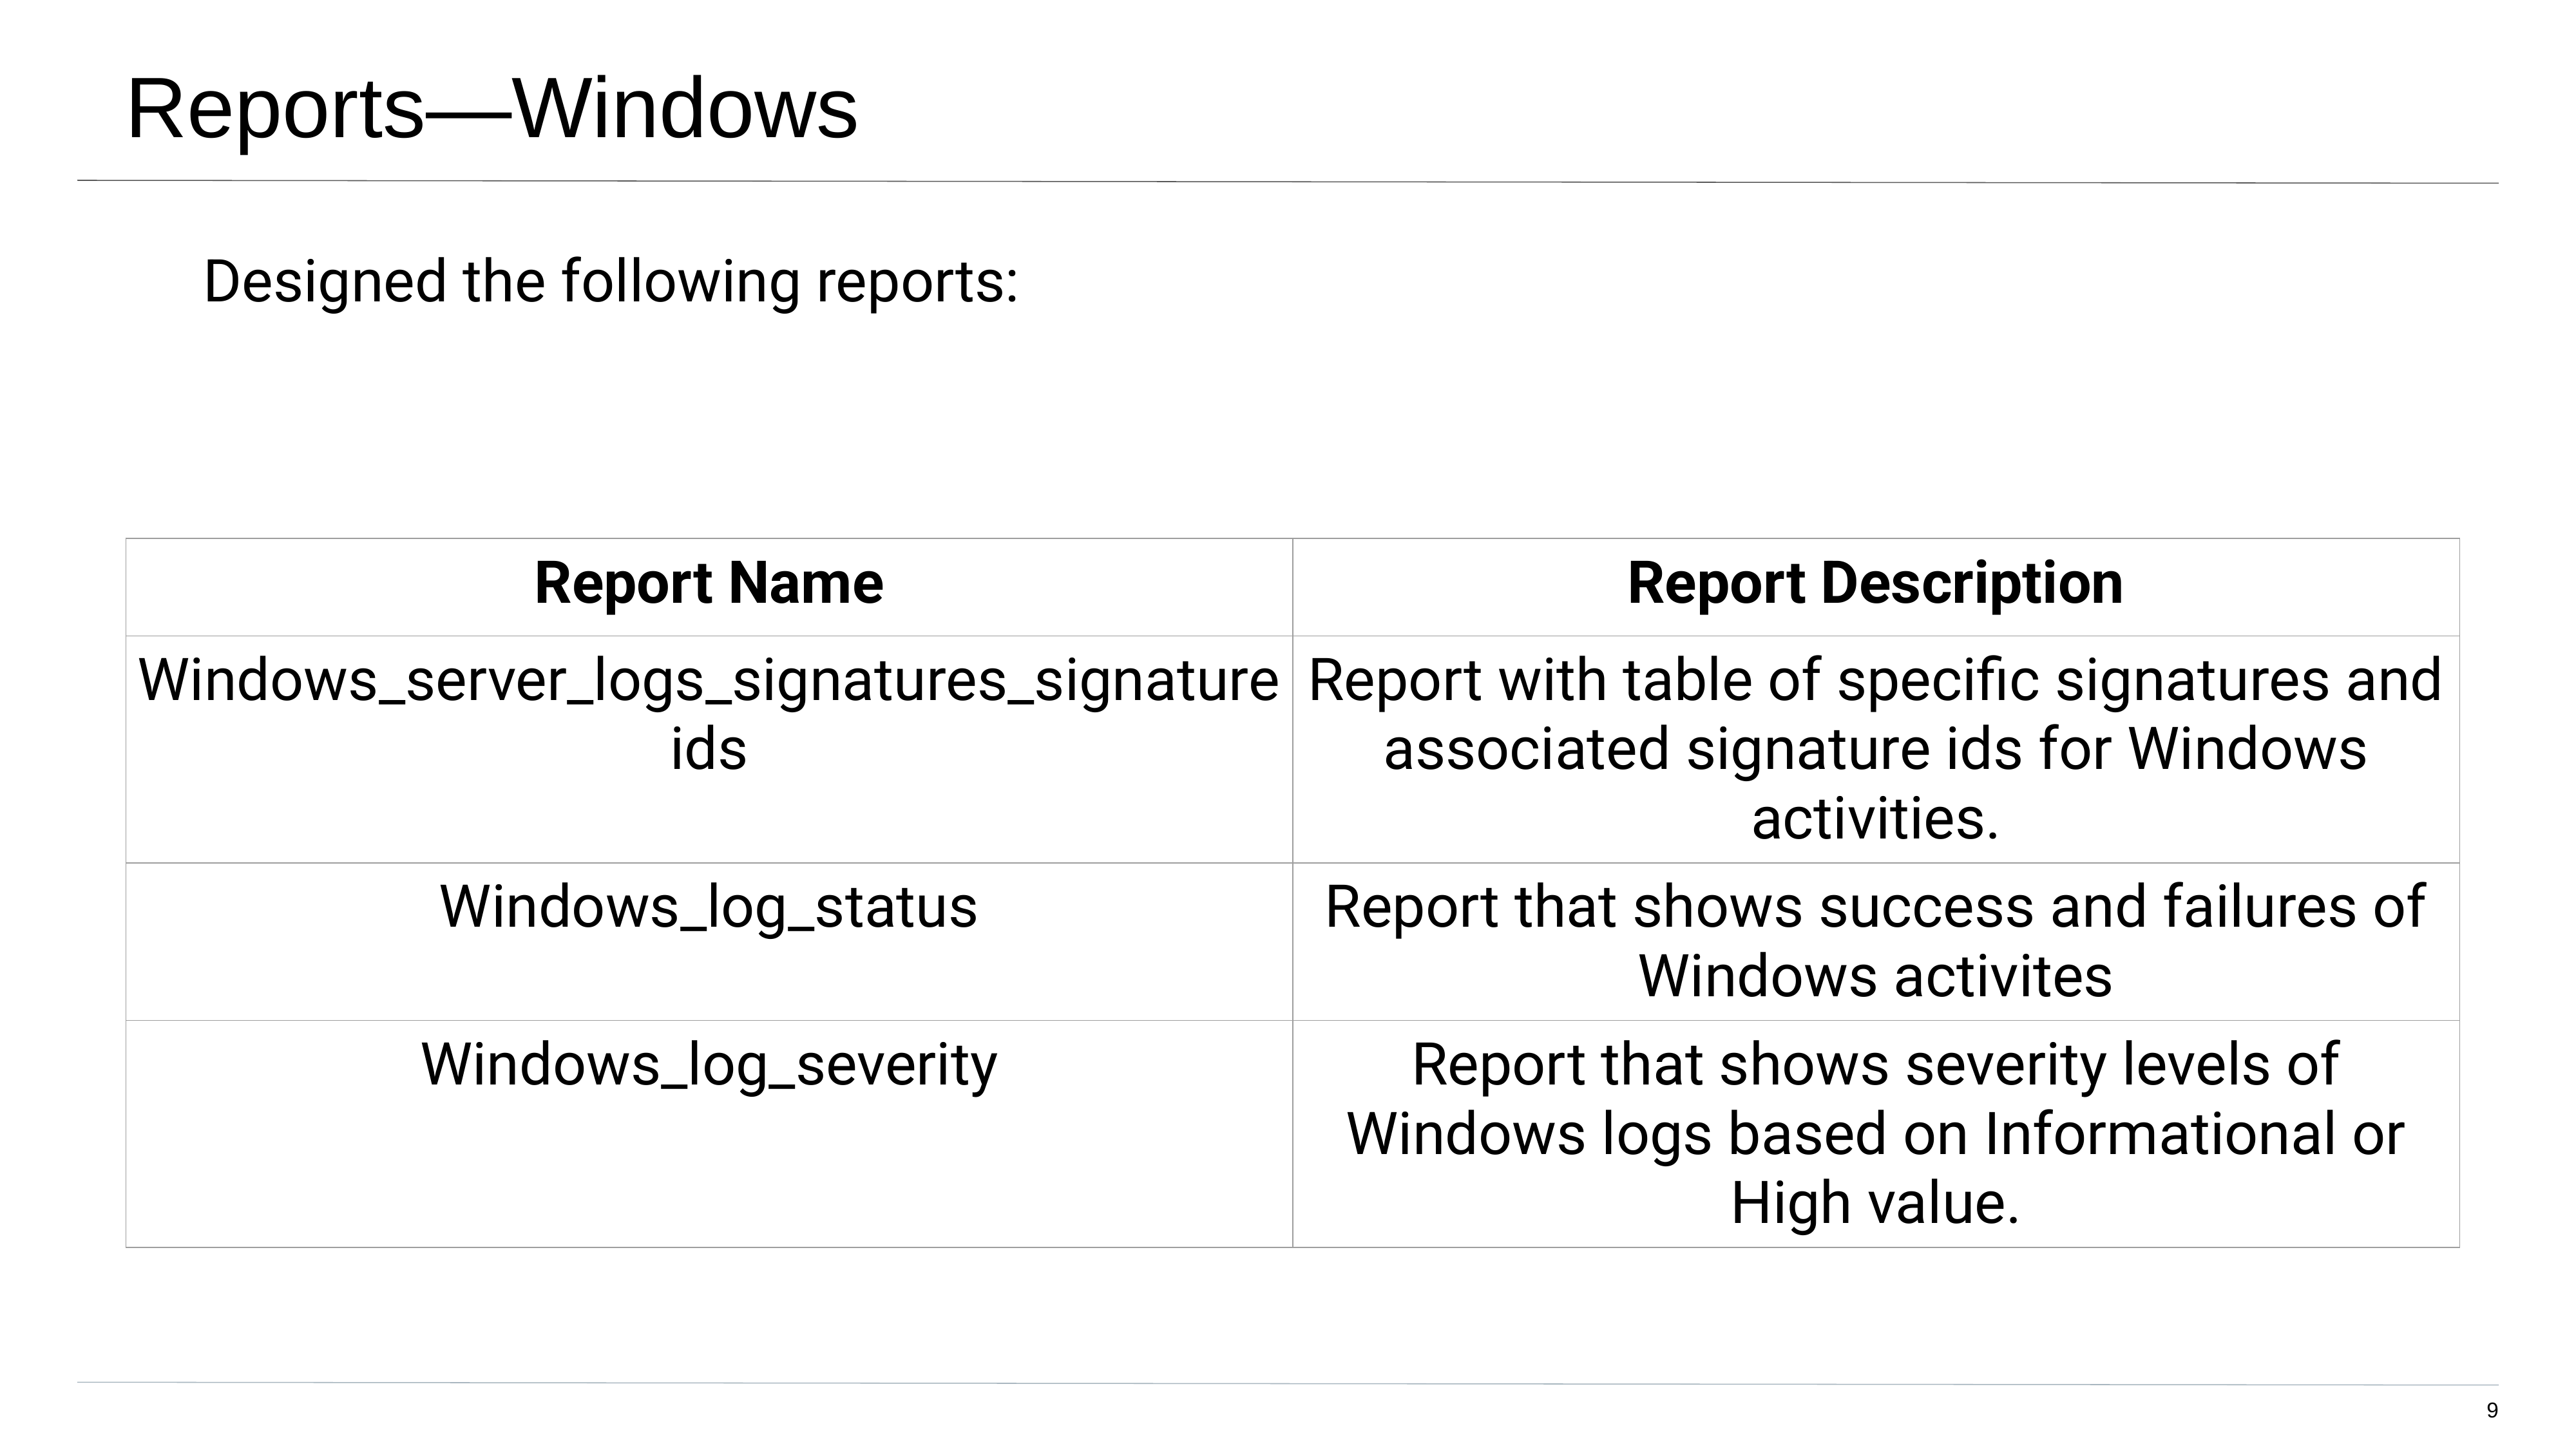

# Reports—Windows
Designed the following reports:

| Report Name | Report Description |
| --- | --- |
| Windows\_server\_logs\_signatures\_signatureids | Report with table of specific signatures and associated signature ids for Windows activities. |
| Windows\_log\_status | Report that shows success and failures of Windows activites |
| Windows\_log\_severity | Report that shows severity levels of Windows logs based on Informational or High value. |
9